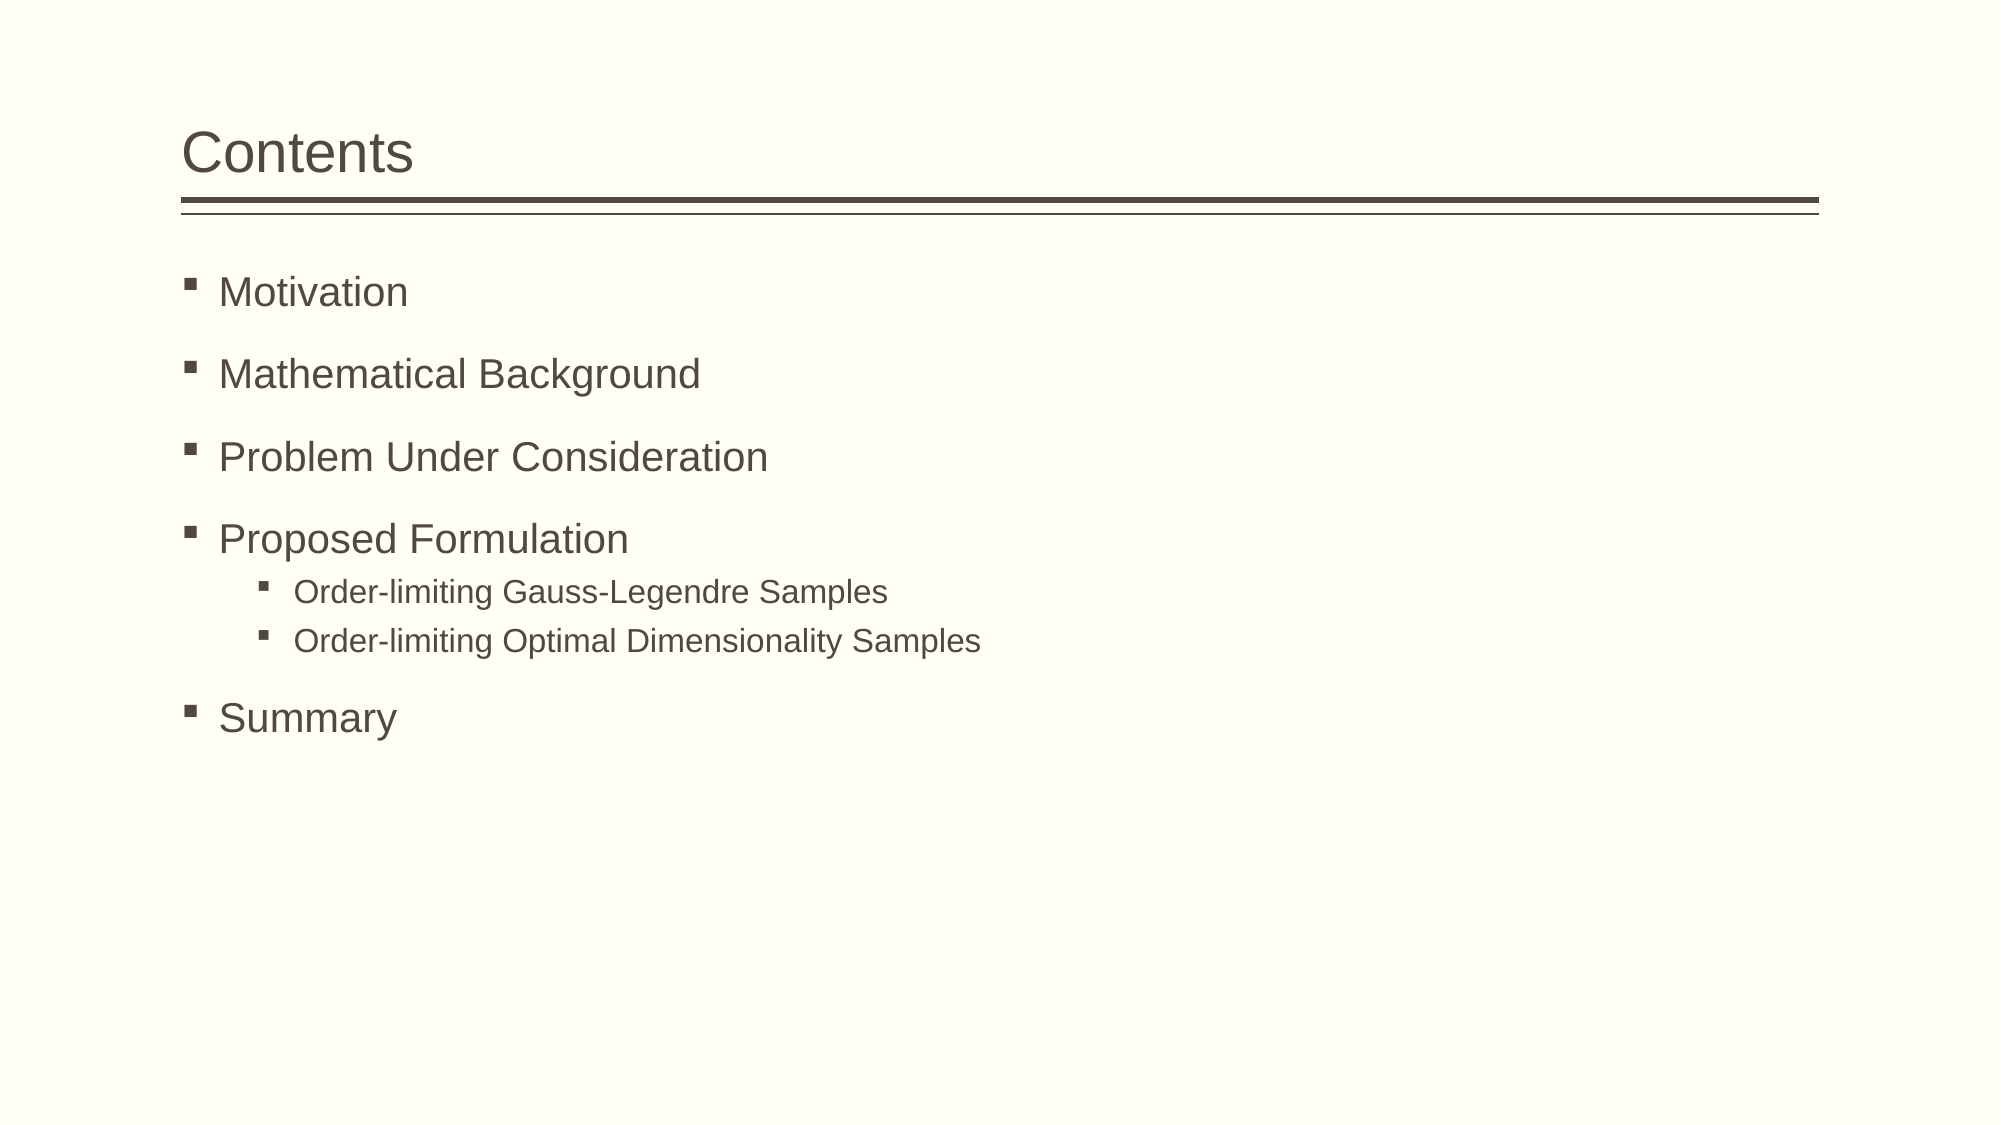

# Contents
Motivation
Mathematical Background
Problem Under Consideration
Proposed Formulation
Order-limiting Gauss-Legendre Samples
Order-limiting Optimal Dimensionality Samples
Summary